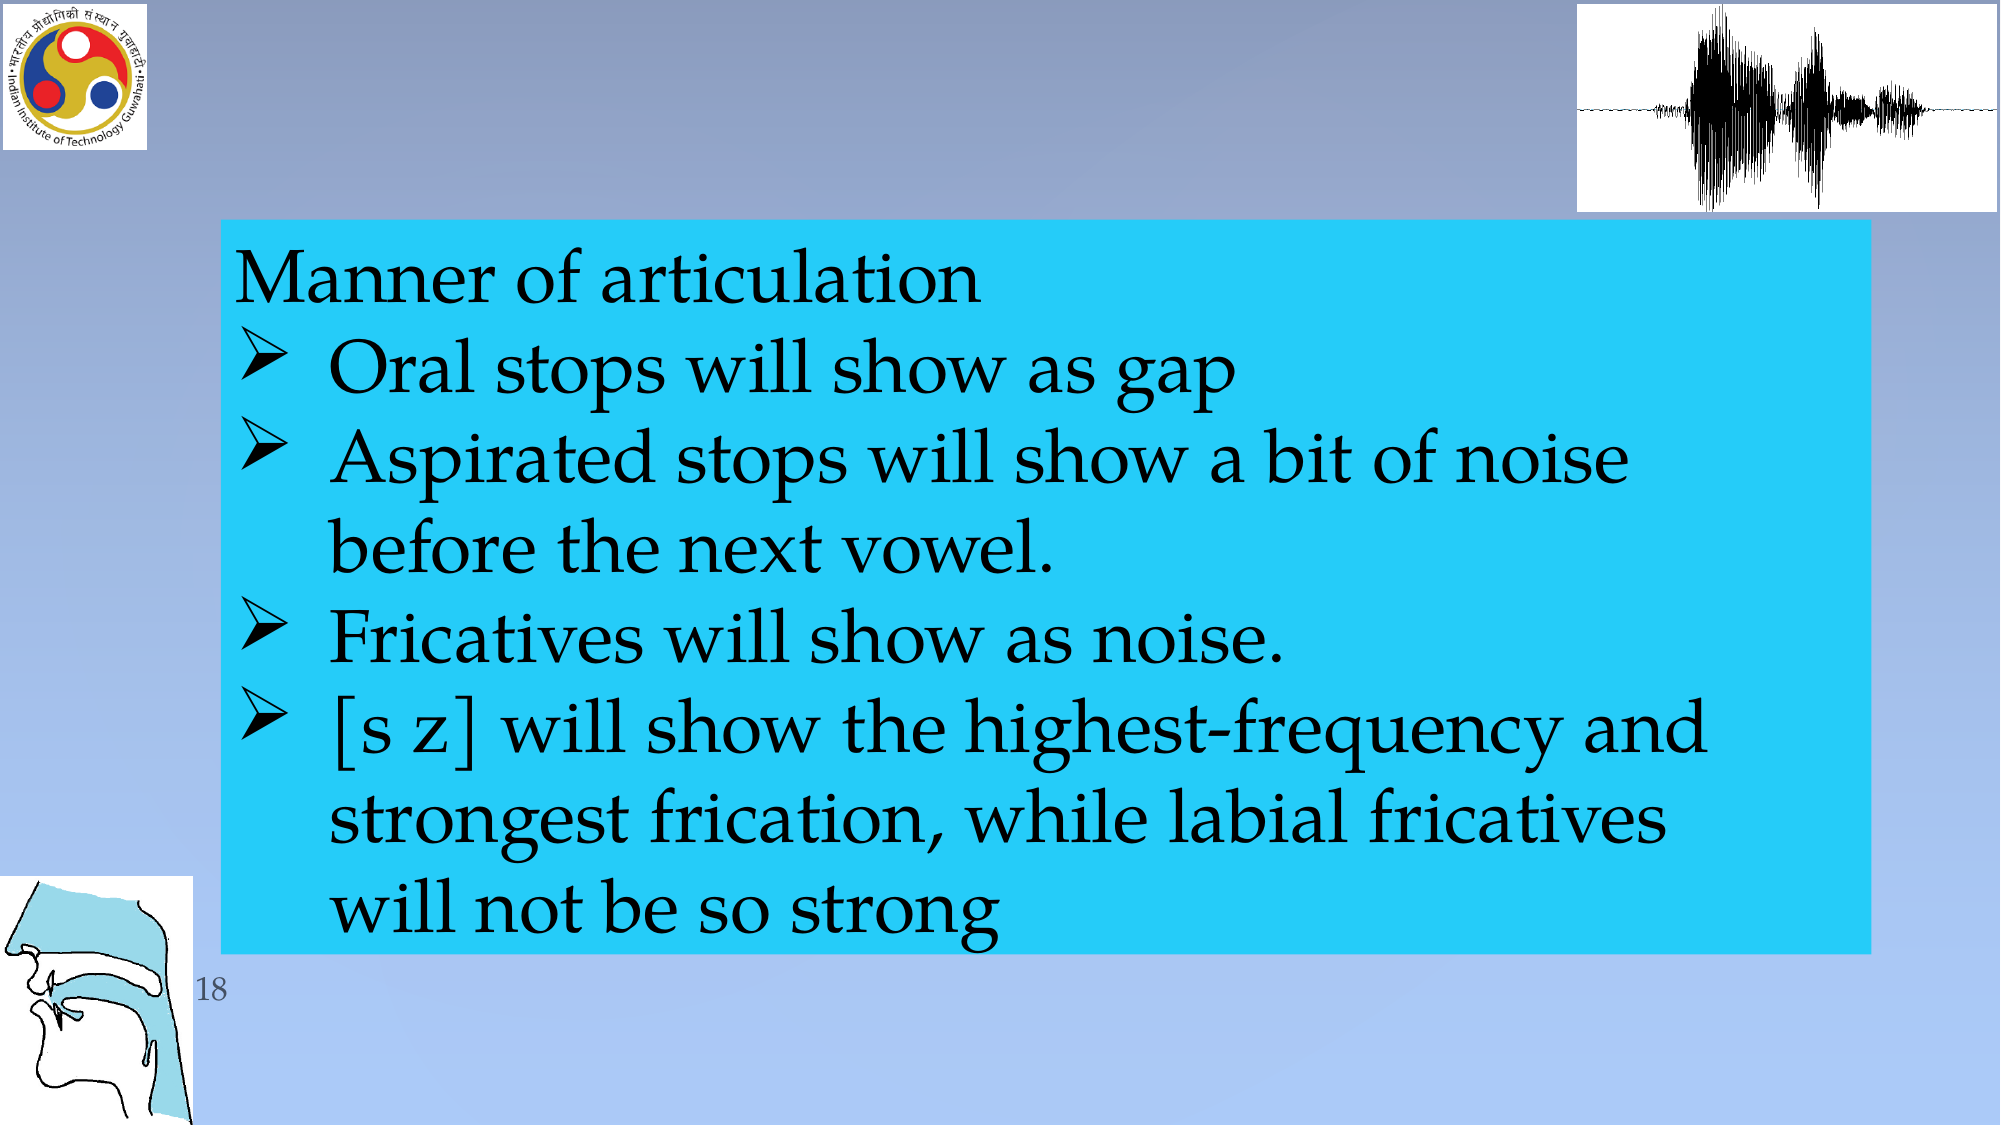

Manner of articulation
Oral stops will show as gap
Aspirated stops will show a bit of noise before the next vowel.
Fricatives will show as noise.
[s z] will show the highest-frequency and strongest frication, while labial fricatives
     will not be so strong
18